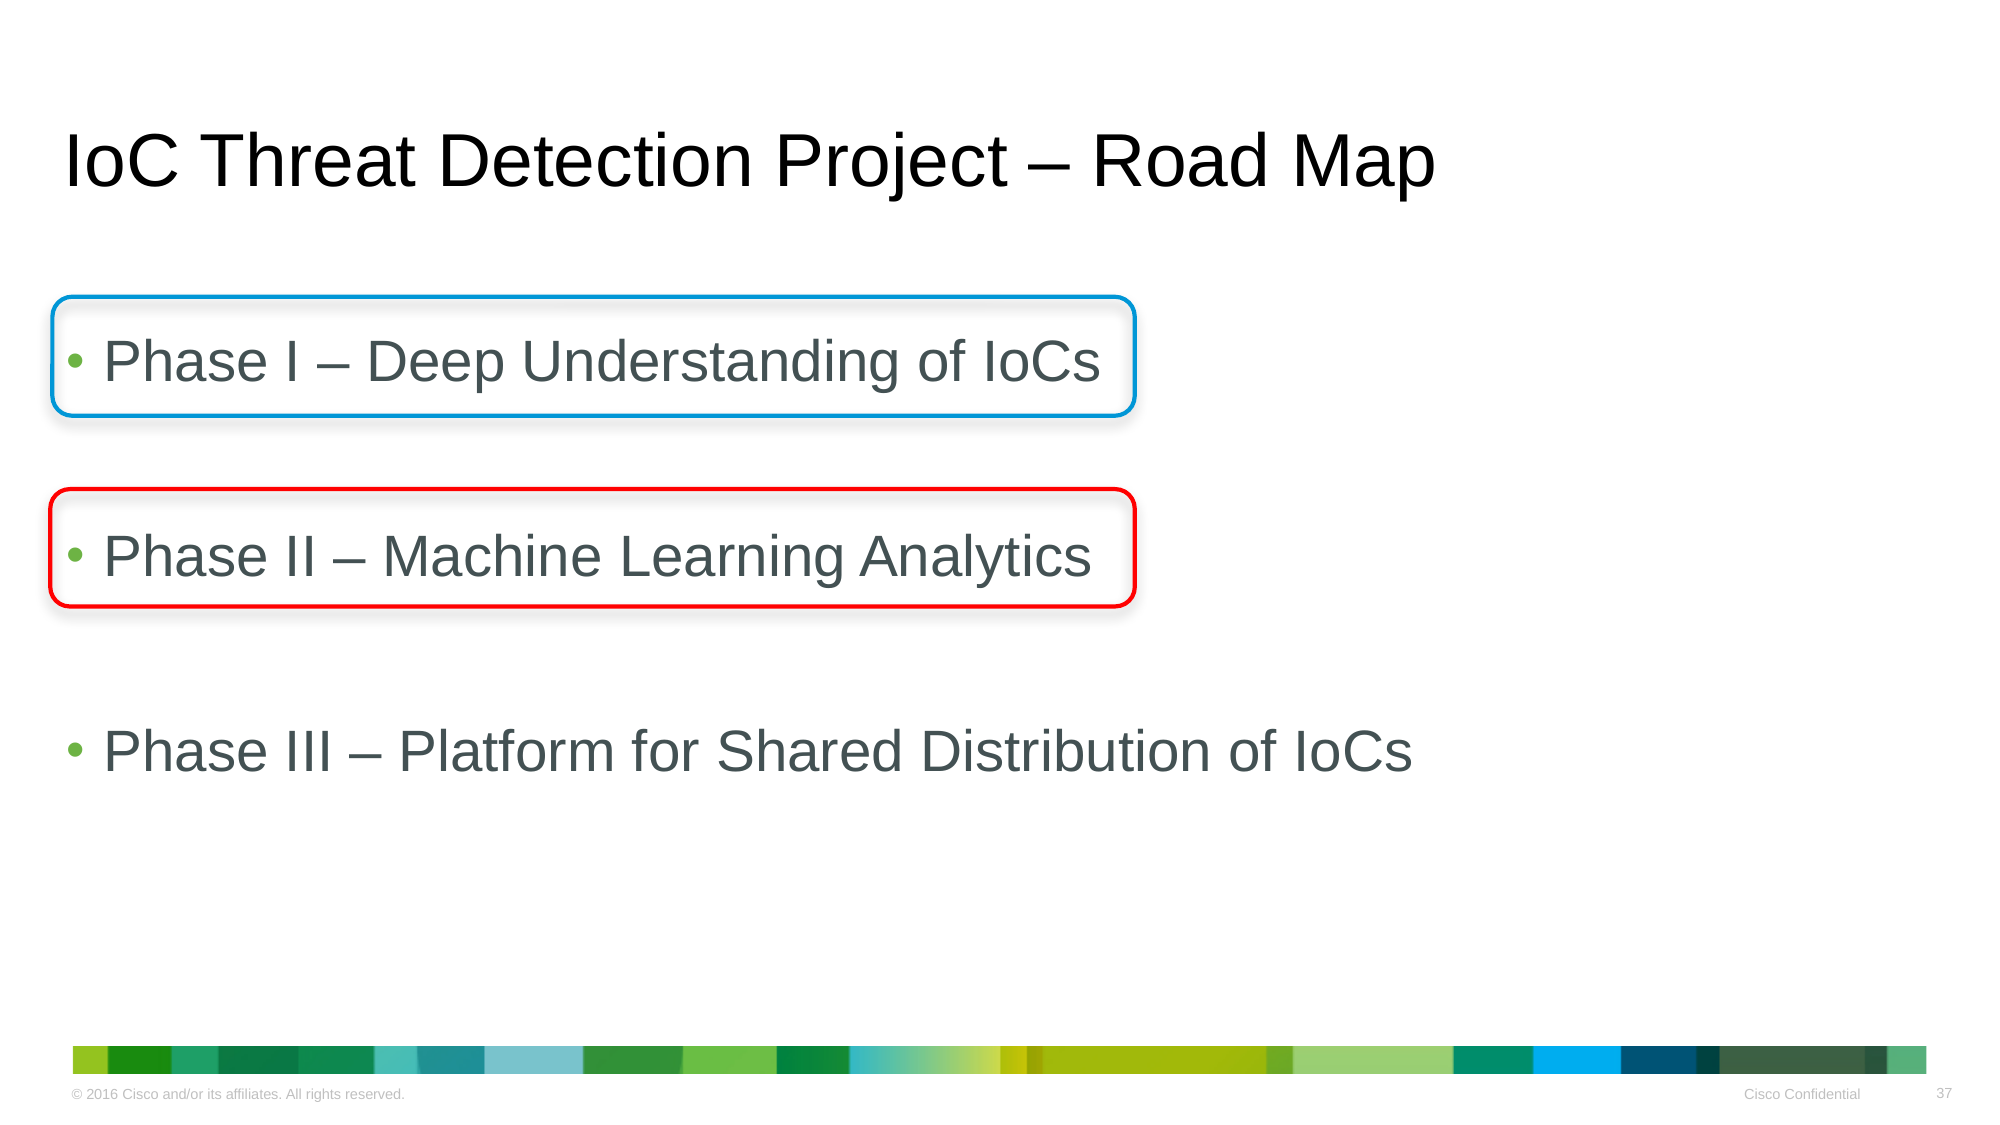

# IoC Threat Detection Project – Road Map

Phase I – Deep Understanding of IoCs

Phase II – Machine Learning Analytics

Phase III – Platform for Shared Distribution of IoCs